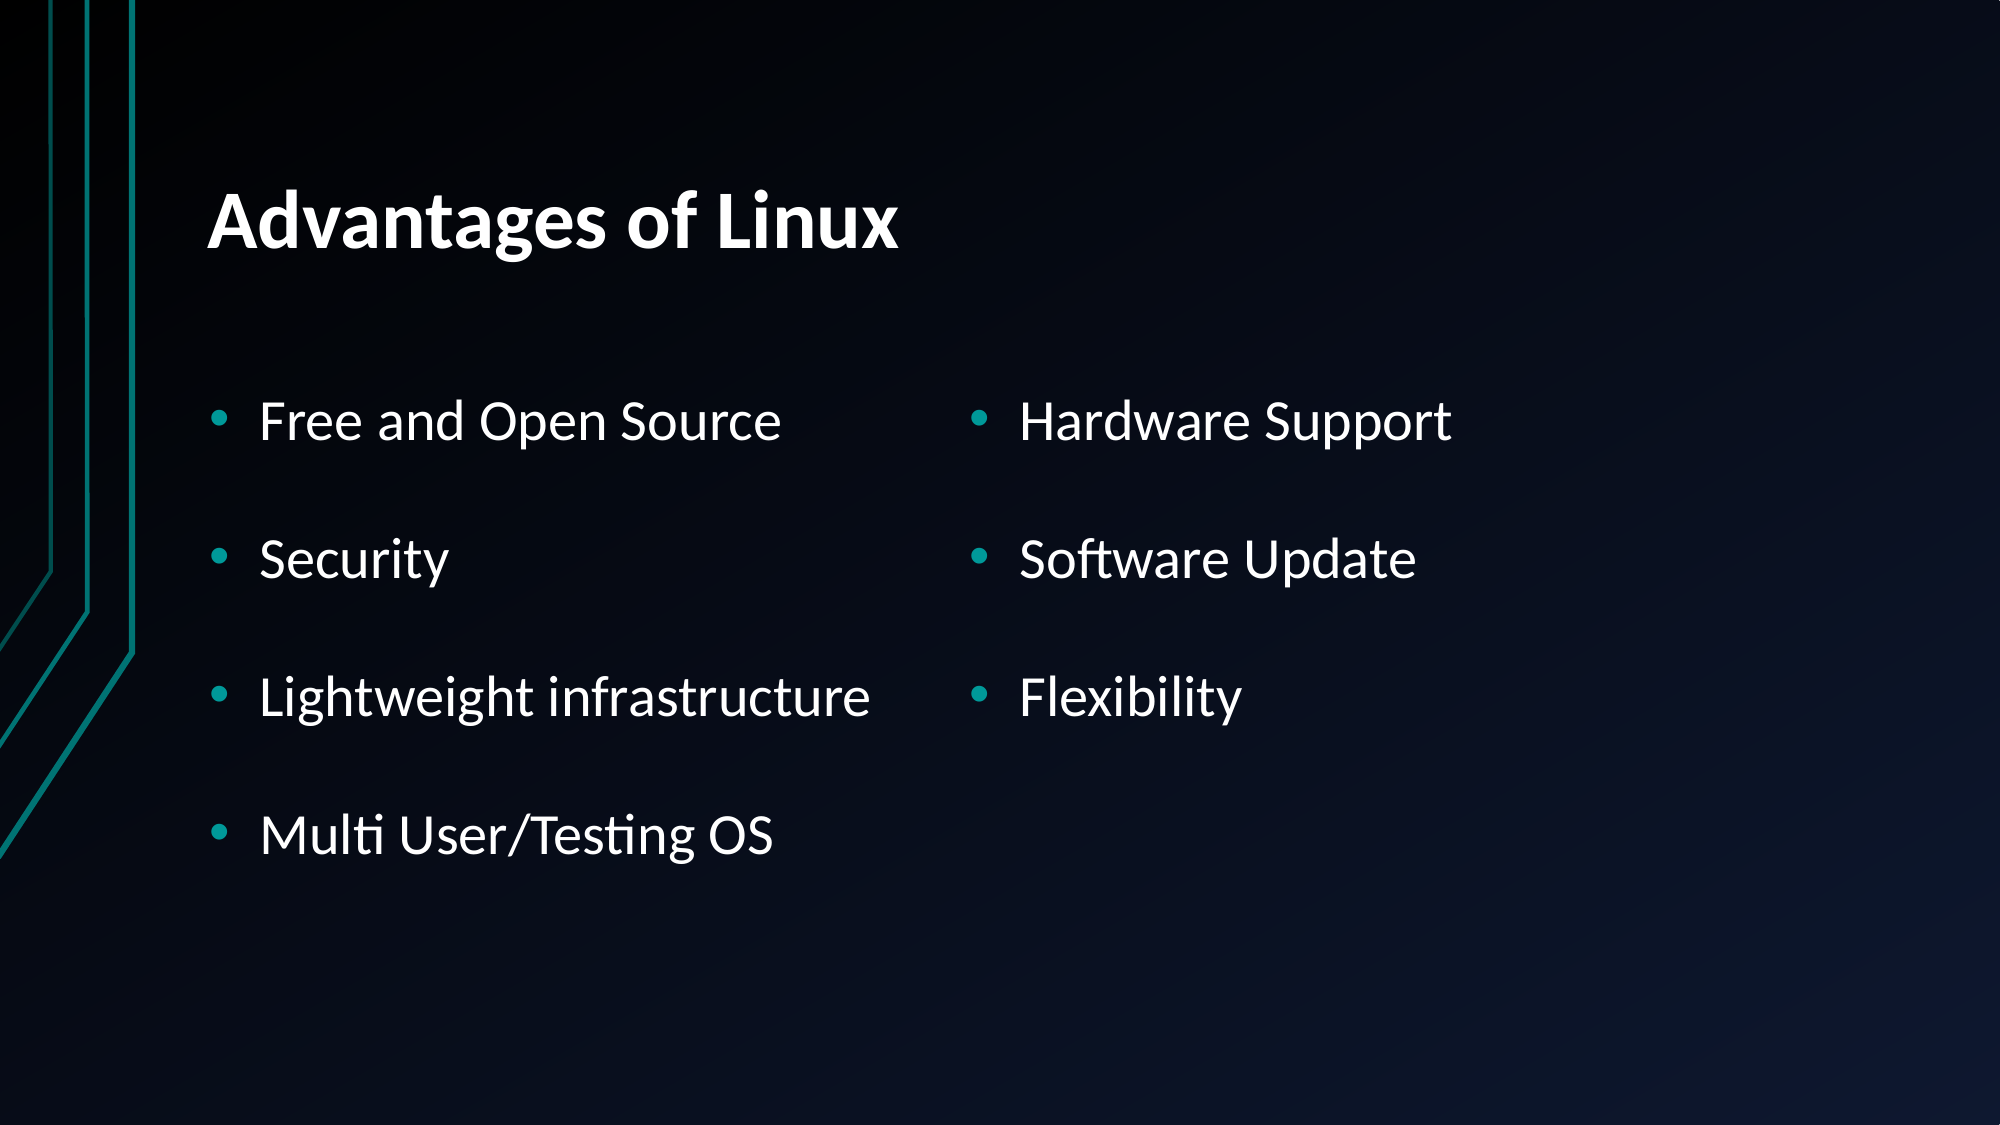

# Advantages of Linux
Free and Open Source
Security
Lightweight infrastructure
Multi User/Testing OS

Hardware Support
Software Update
Flexibility